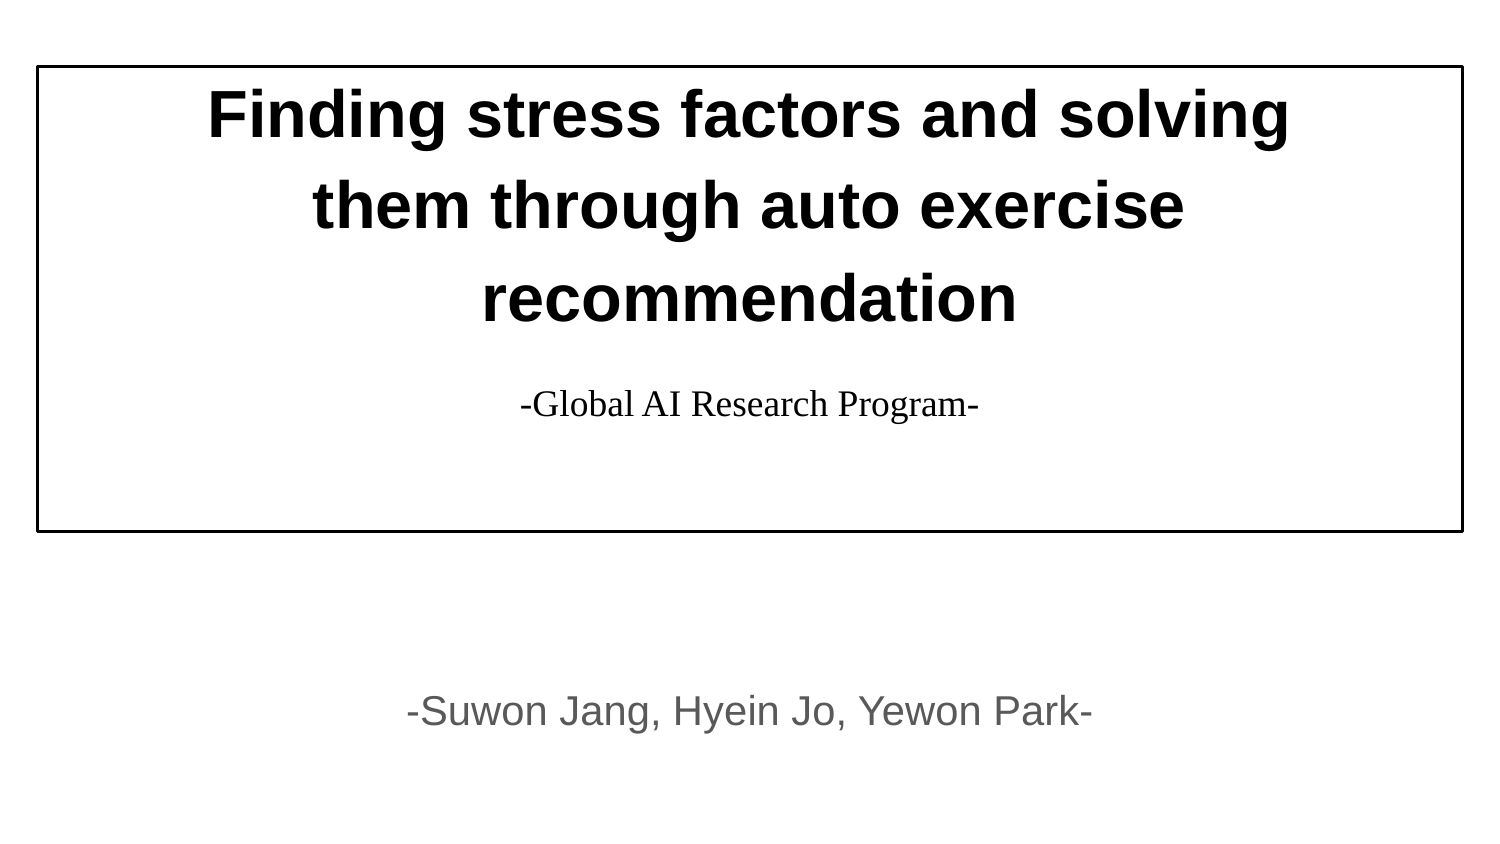

# Finding stress factors and solving them through auto exercise recommendation
-Global AI Research Program-
-Suwon Jang, Hyein Jo, Yewon Park-